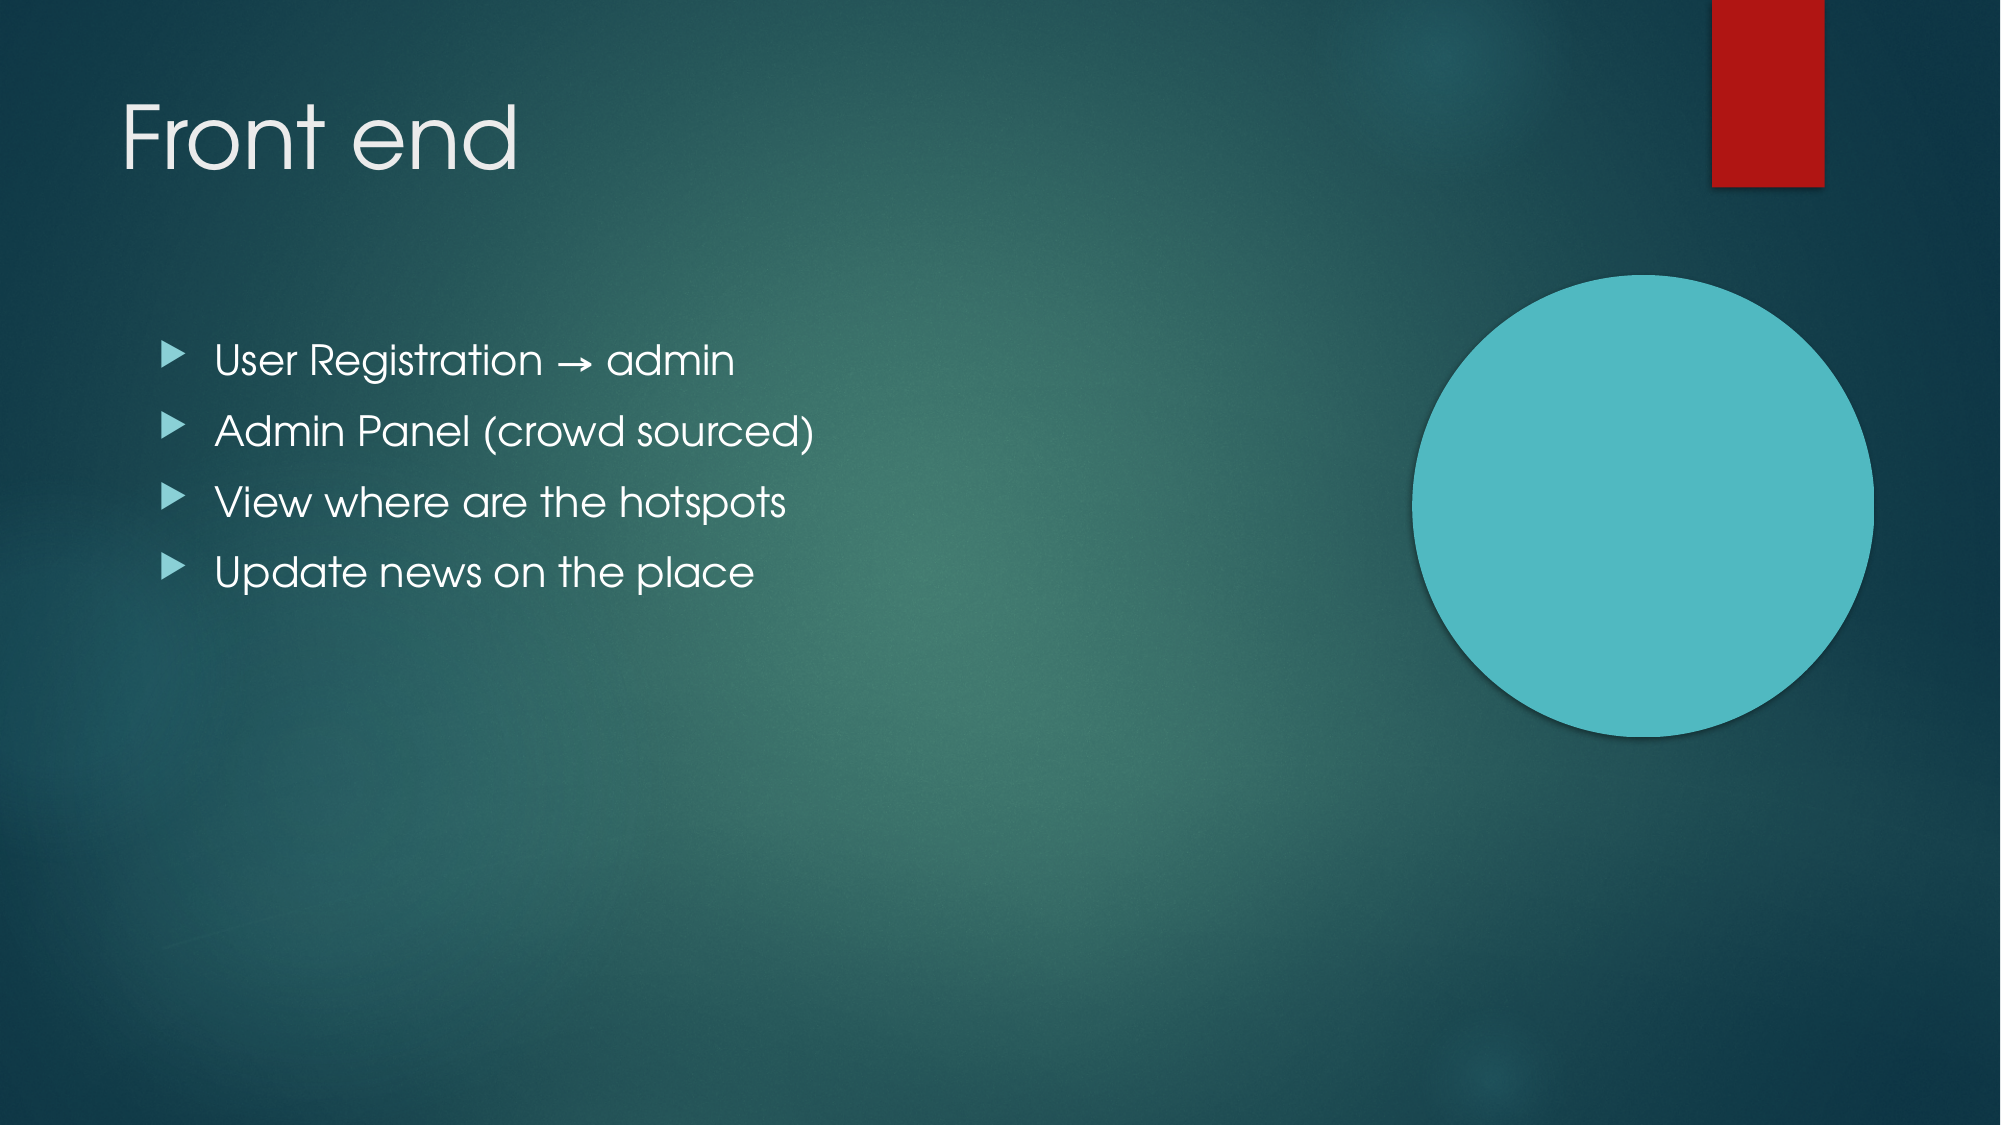

Front end
User Registration → admin
Admin Panel (crowd sourced)
View where are the hotspots
Update news on the place